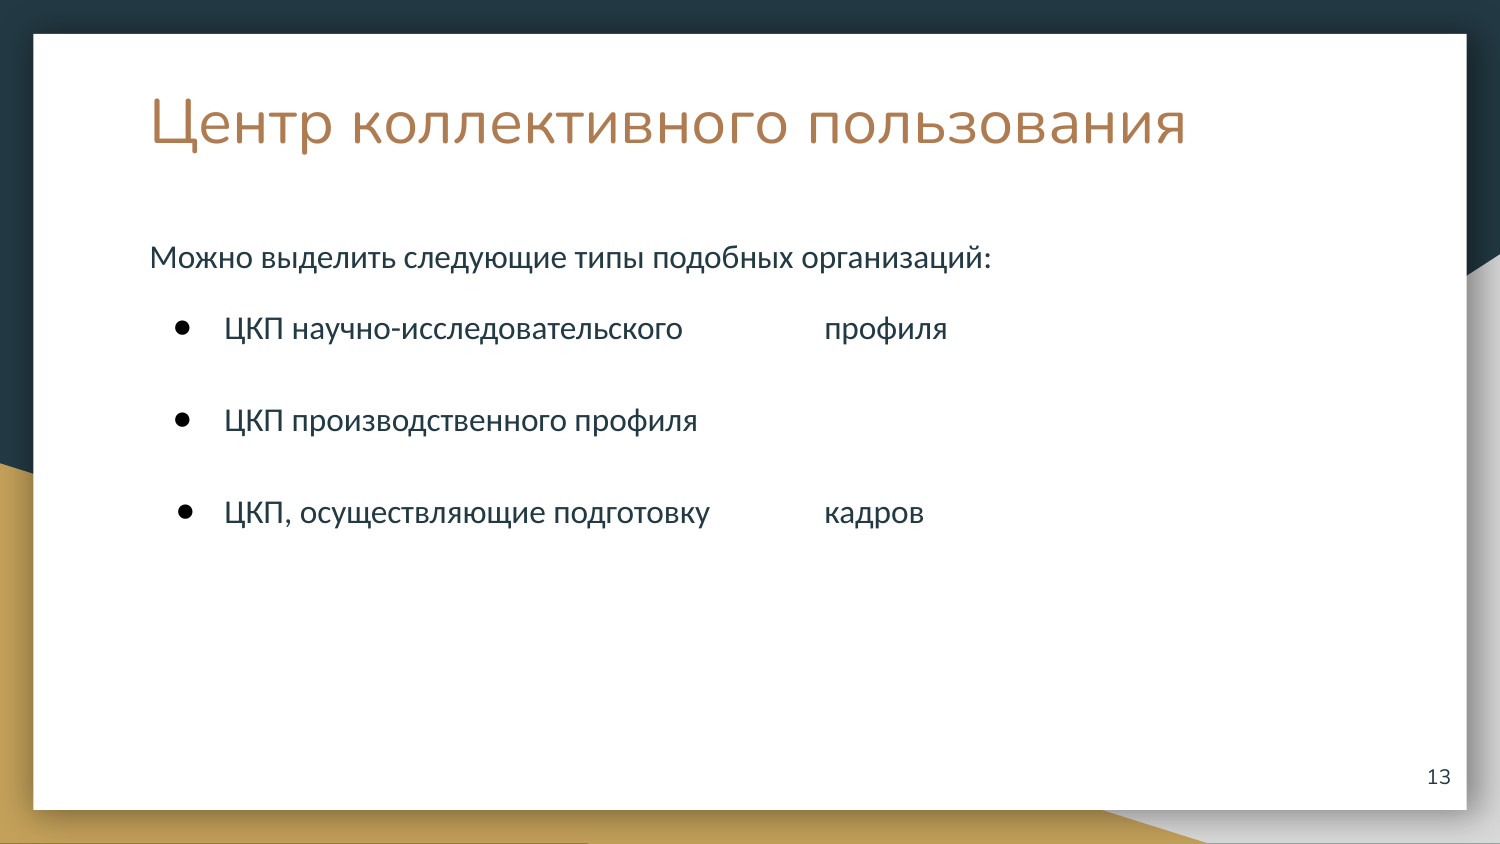

# Центр коллективного пользования
Можно выделить следующие типы подобных организаций:
ЦКП научно-исследовательского 	профиля
ЦКП производственного профиля
ЦКП, осуществляющие подготовку 	кадров

13